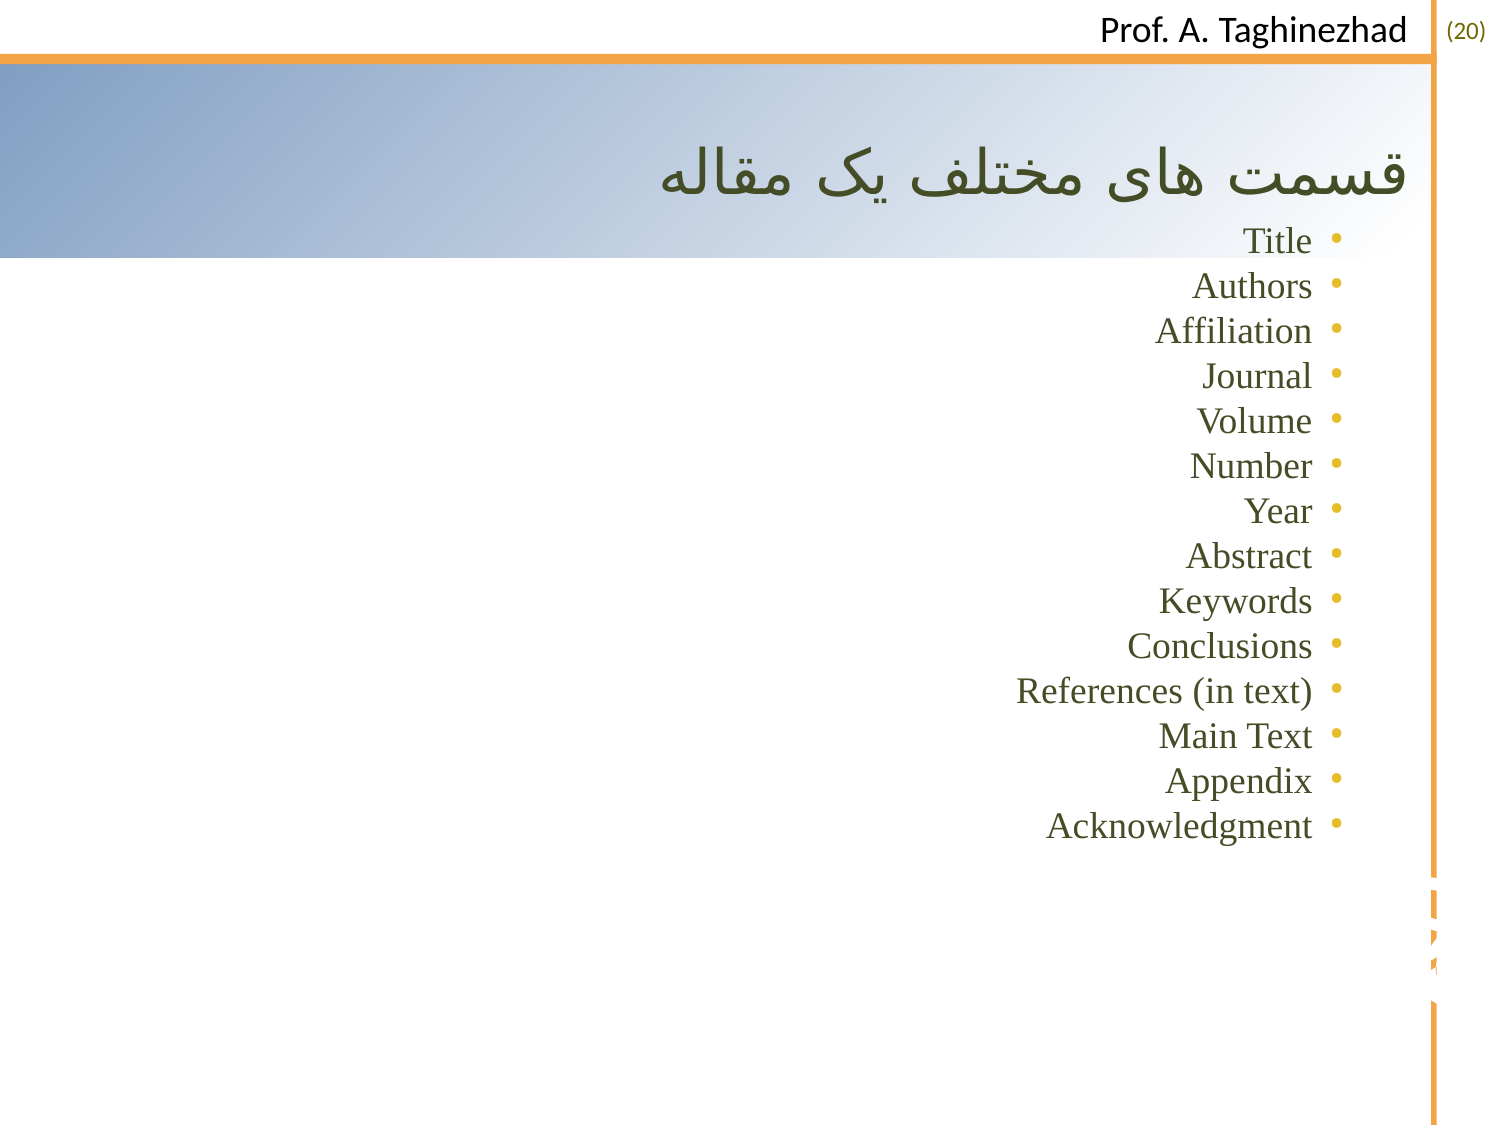

# قسمت های مختلف یک مقاله
Title
Authors
Affiliation
Journal
Volume
Number
Year
Abstract
Keywords
Conclusions
References (in text)
Main Text
Appendix
Acknowledgment